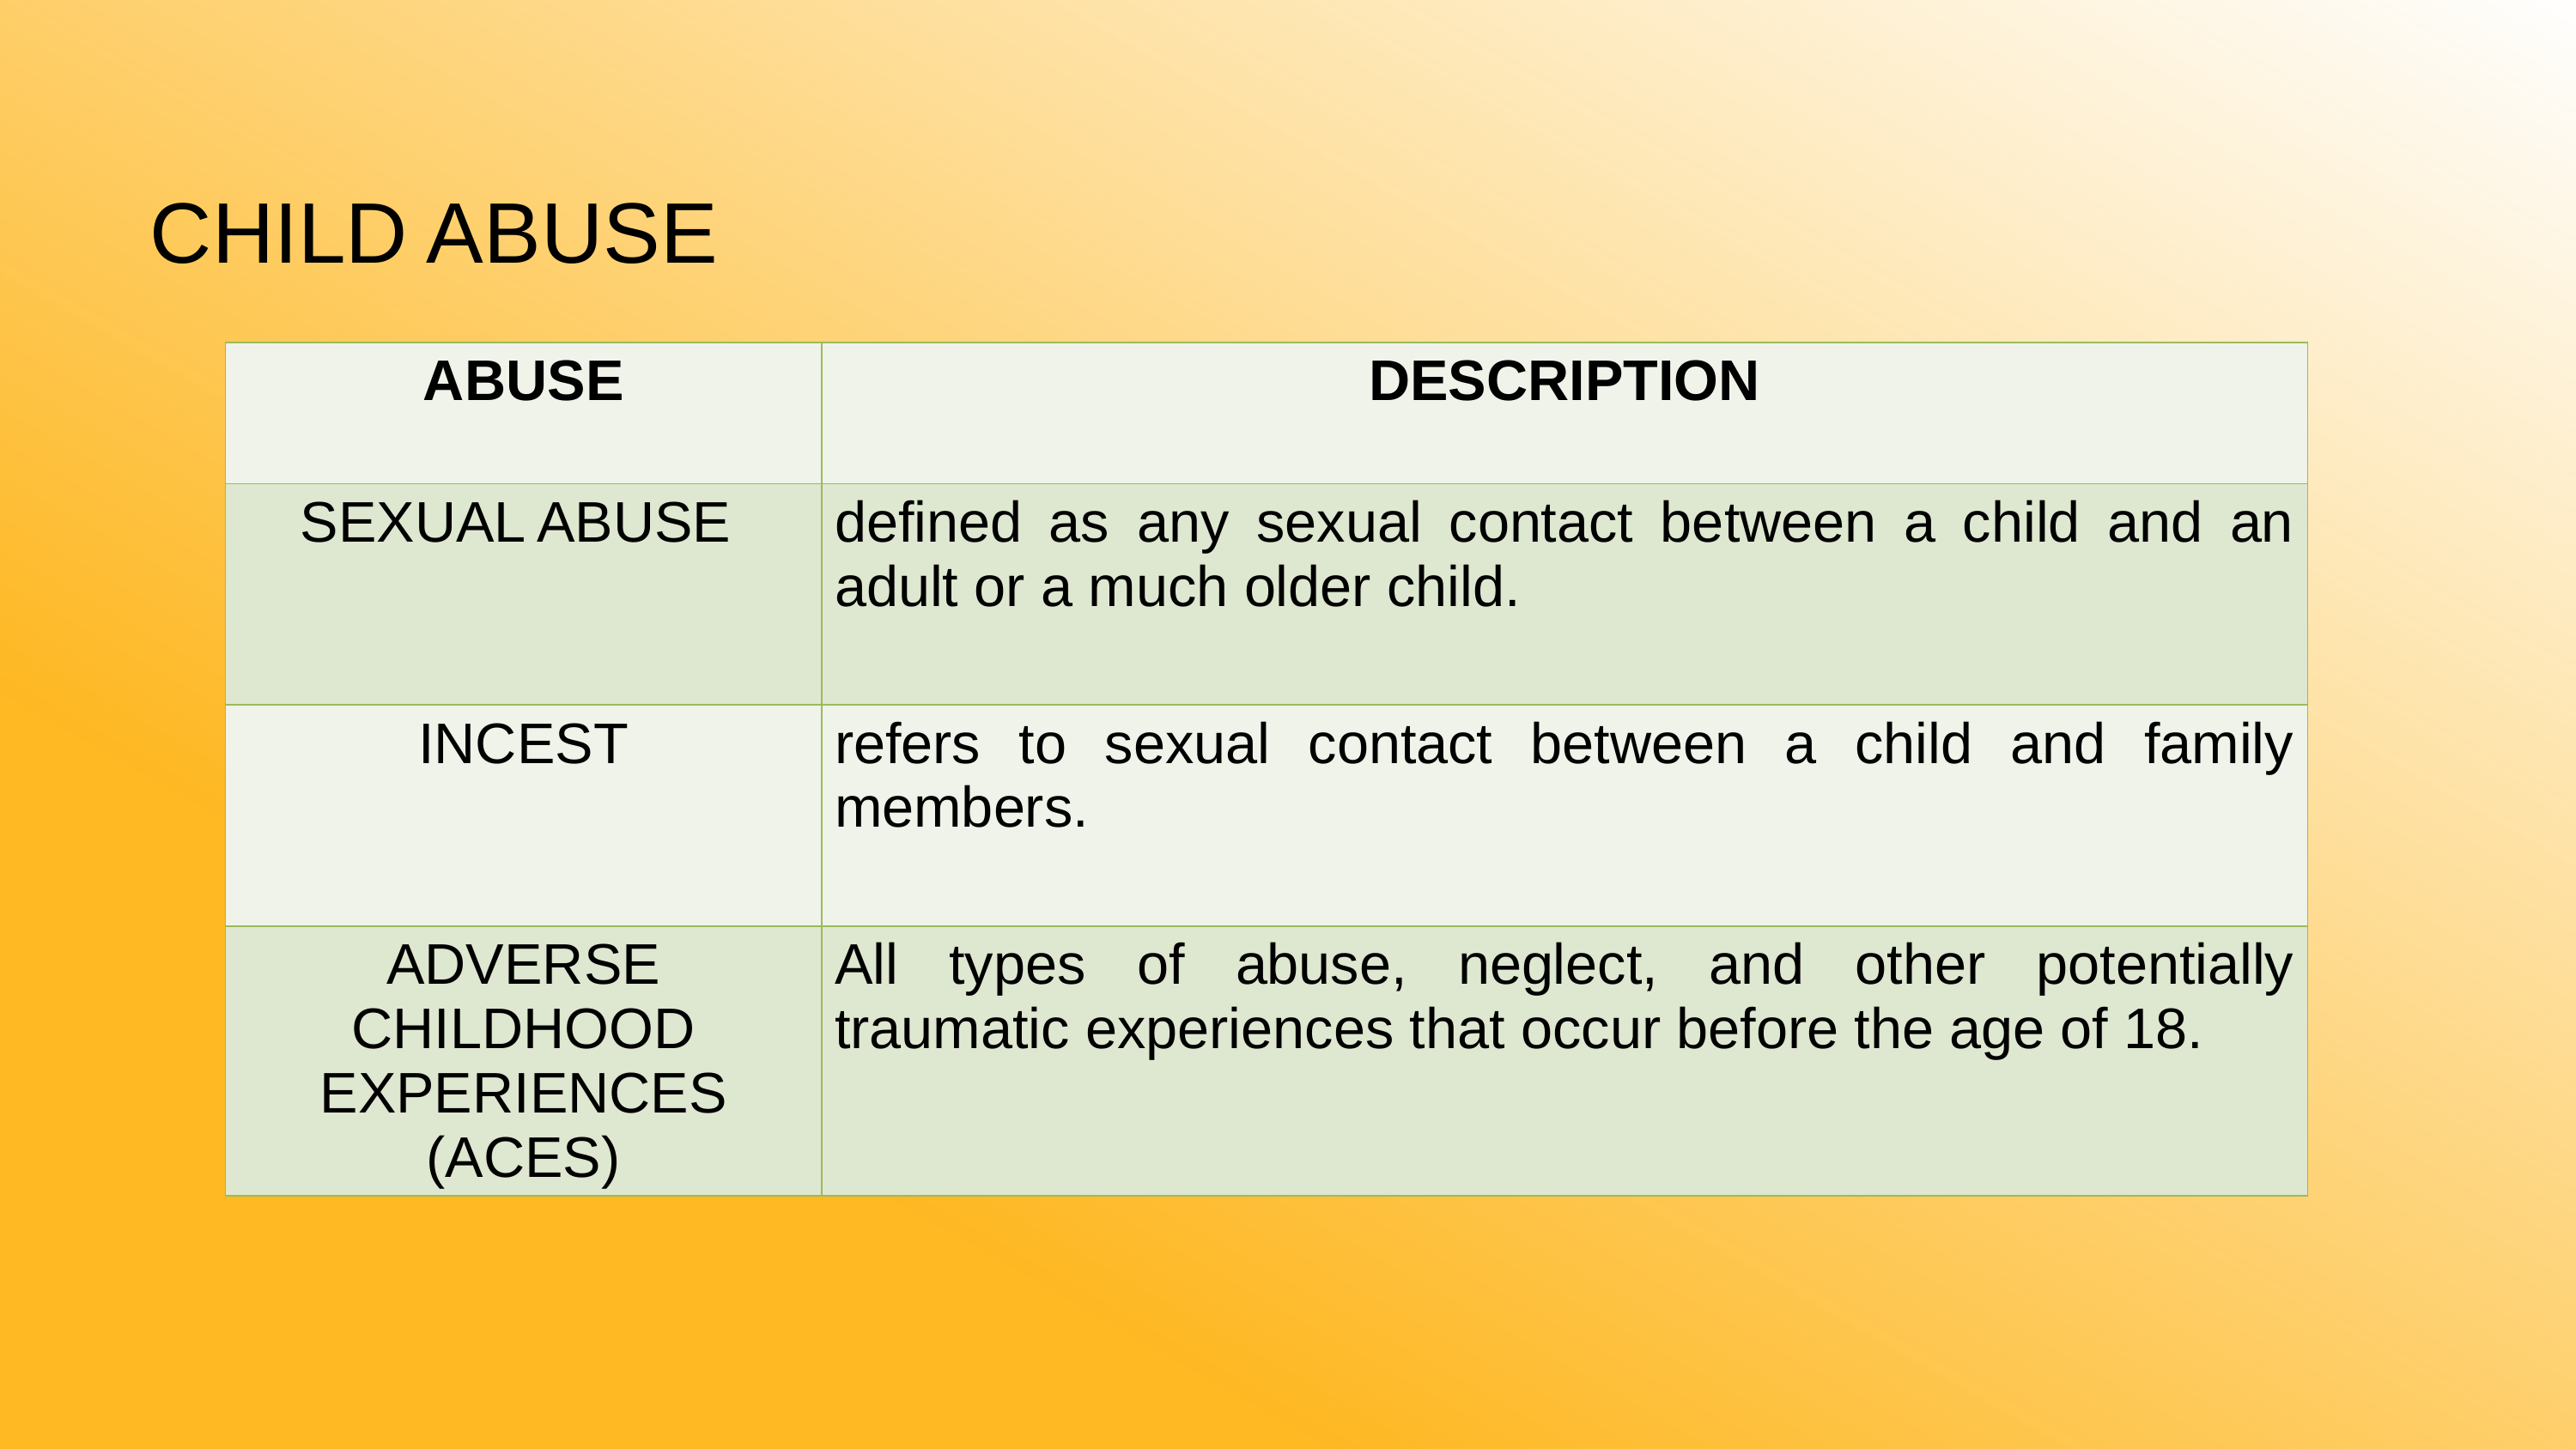

CHILD ABUSE
| ABUSE | DESCRIPTION |
| --- | --- |
| SEXUAL ABUSE | defined as any sexual contact between a child and an adult or a much older child. |
| INCEST | refers to sexual contact between a child and family members. |
| ADVERSE CHILDHOOD EXPERIENCES (ACES) | All types of abuse, neglect, and other potentially traumatic experiences that occur before the age of 18. |